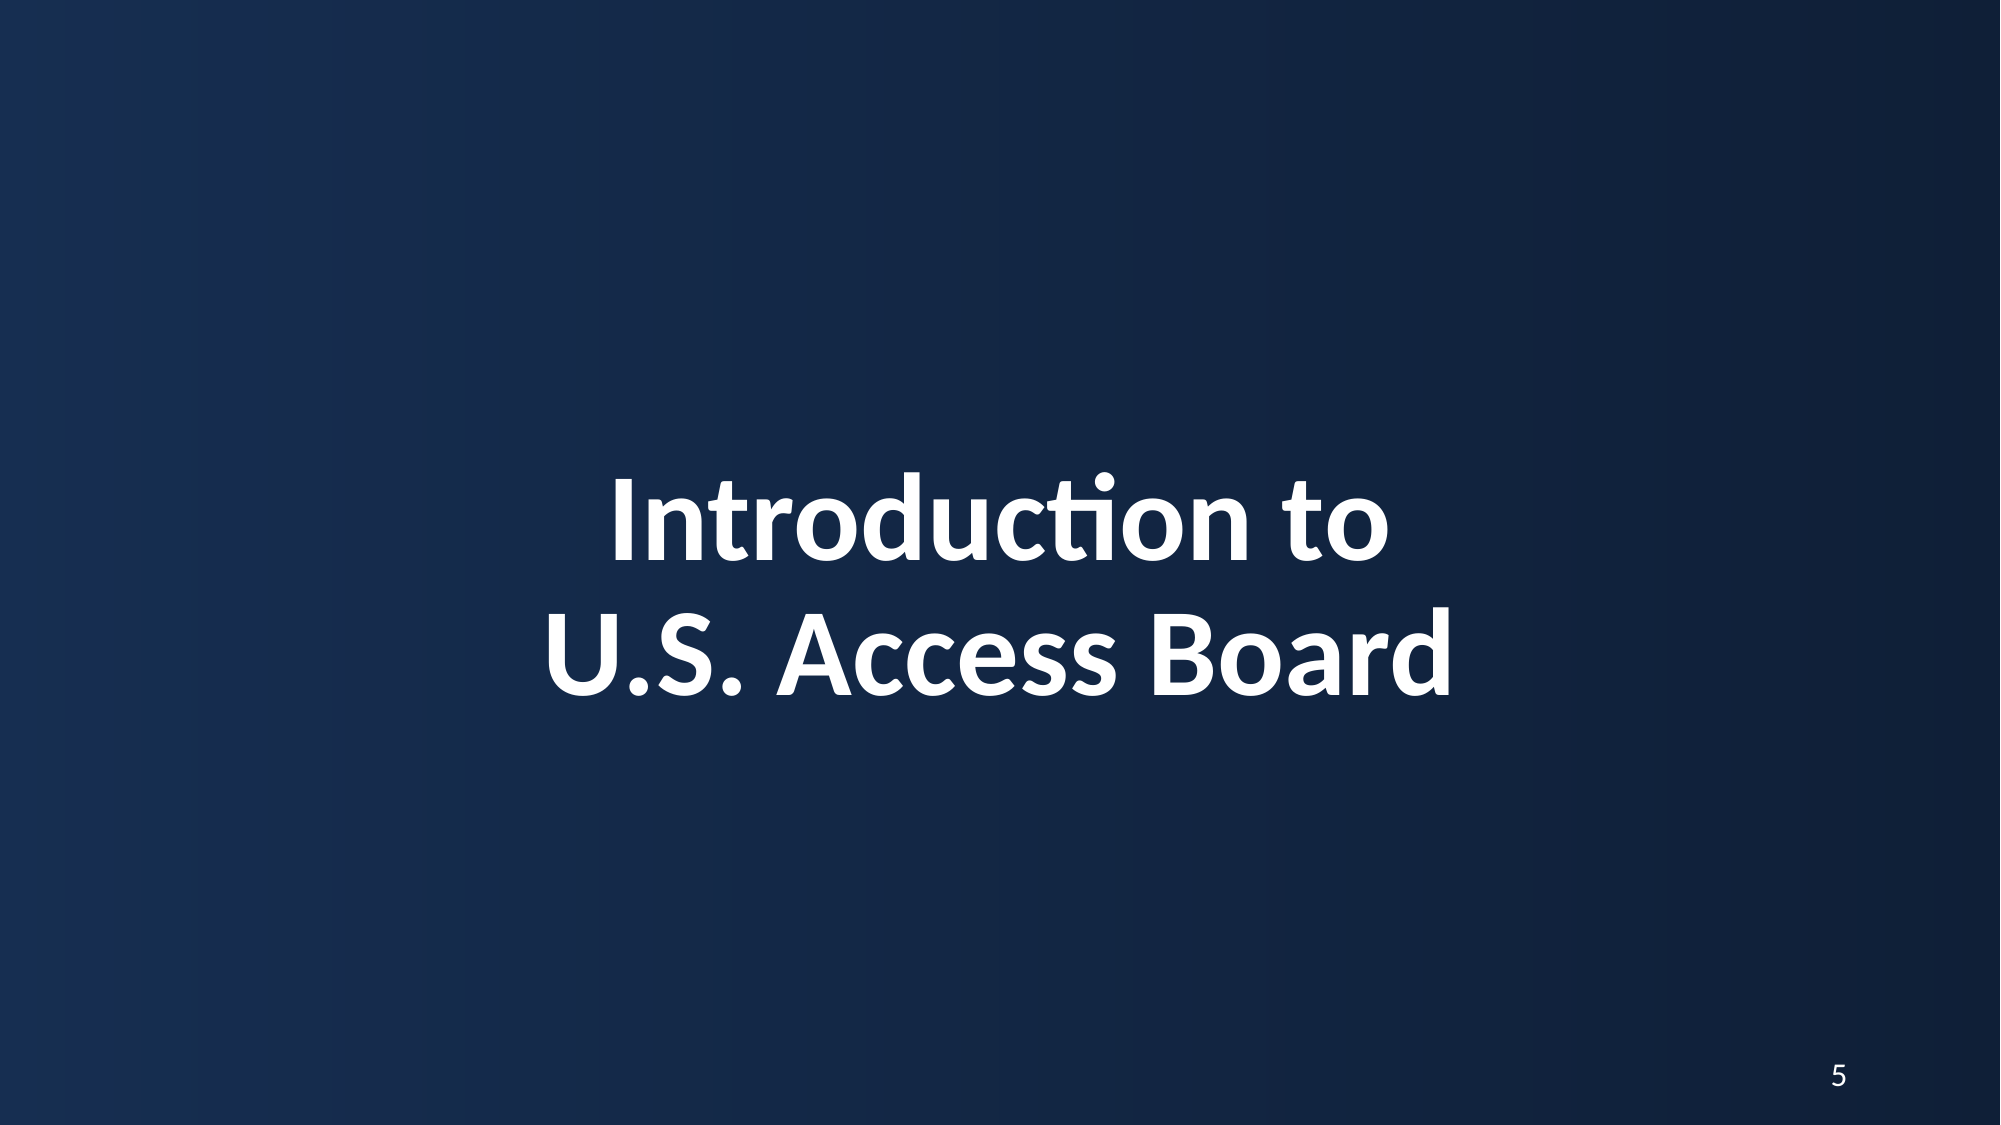

# Introduction to U.S. Access Board
5